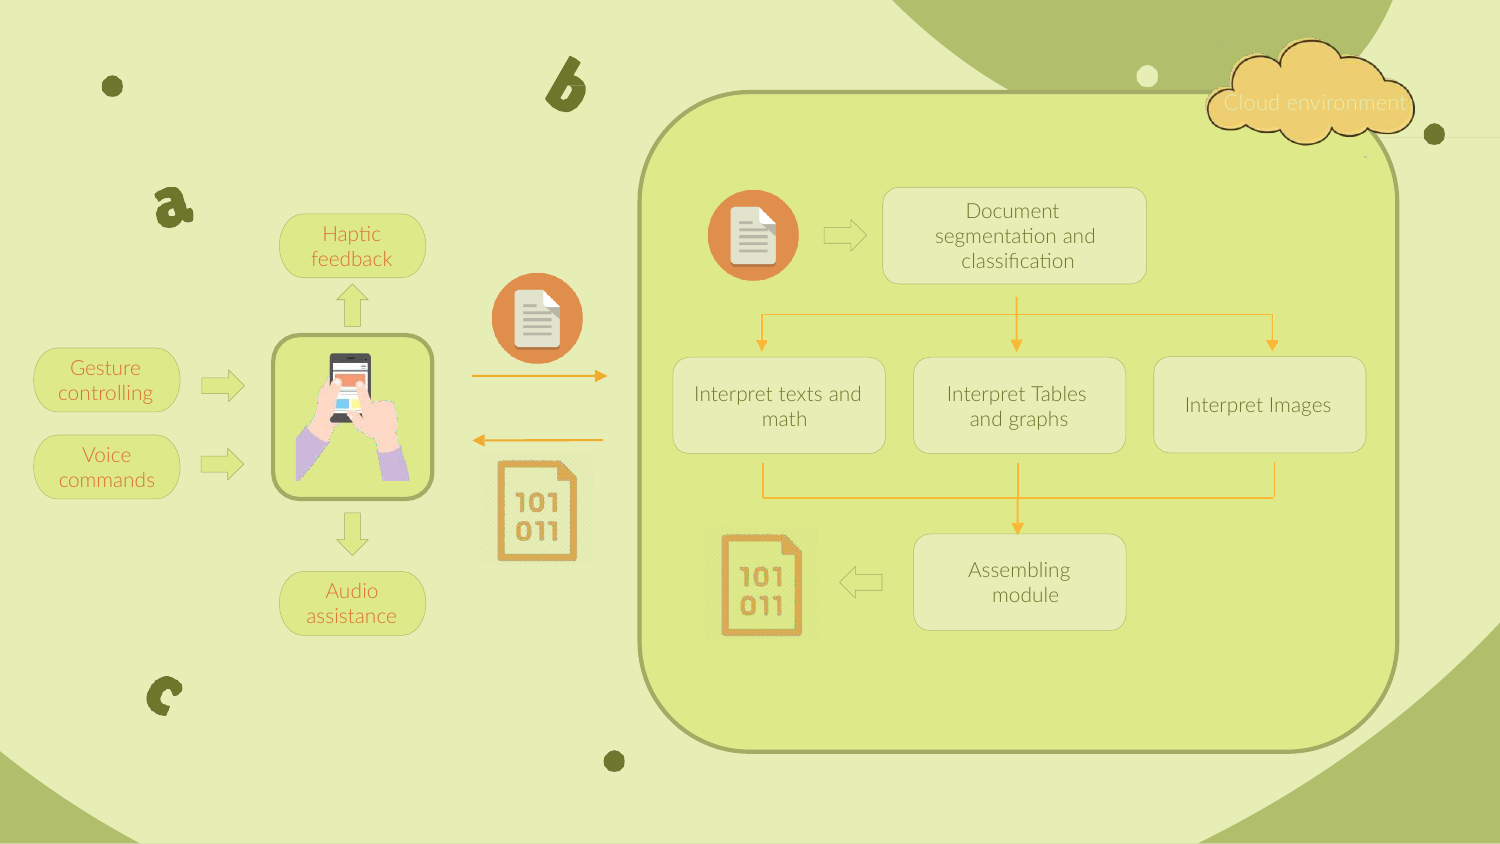

Cloud environment

Document  segmentation and  classification

Haptic
feedback

Gesture  controlling

Interpret texts and  math
Interpret Tables  and graphs
Interpret Images

Voice
commands

Assembling  module
Audio  assistance